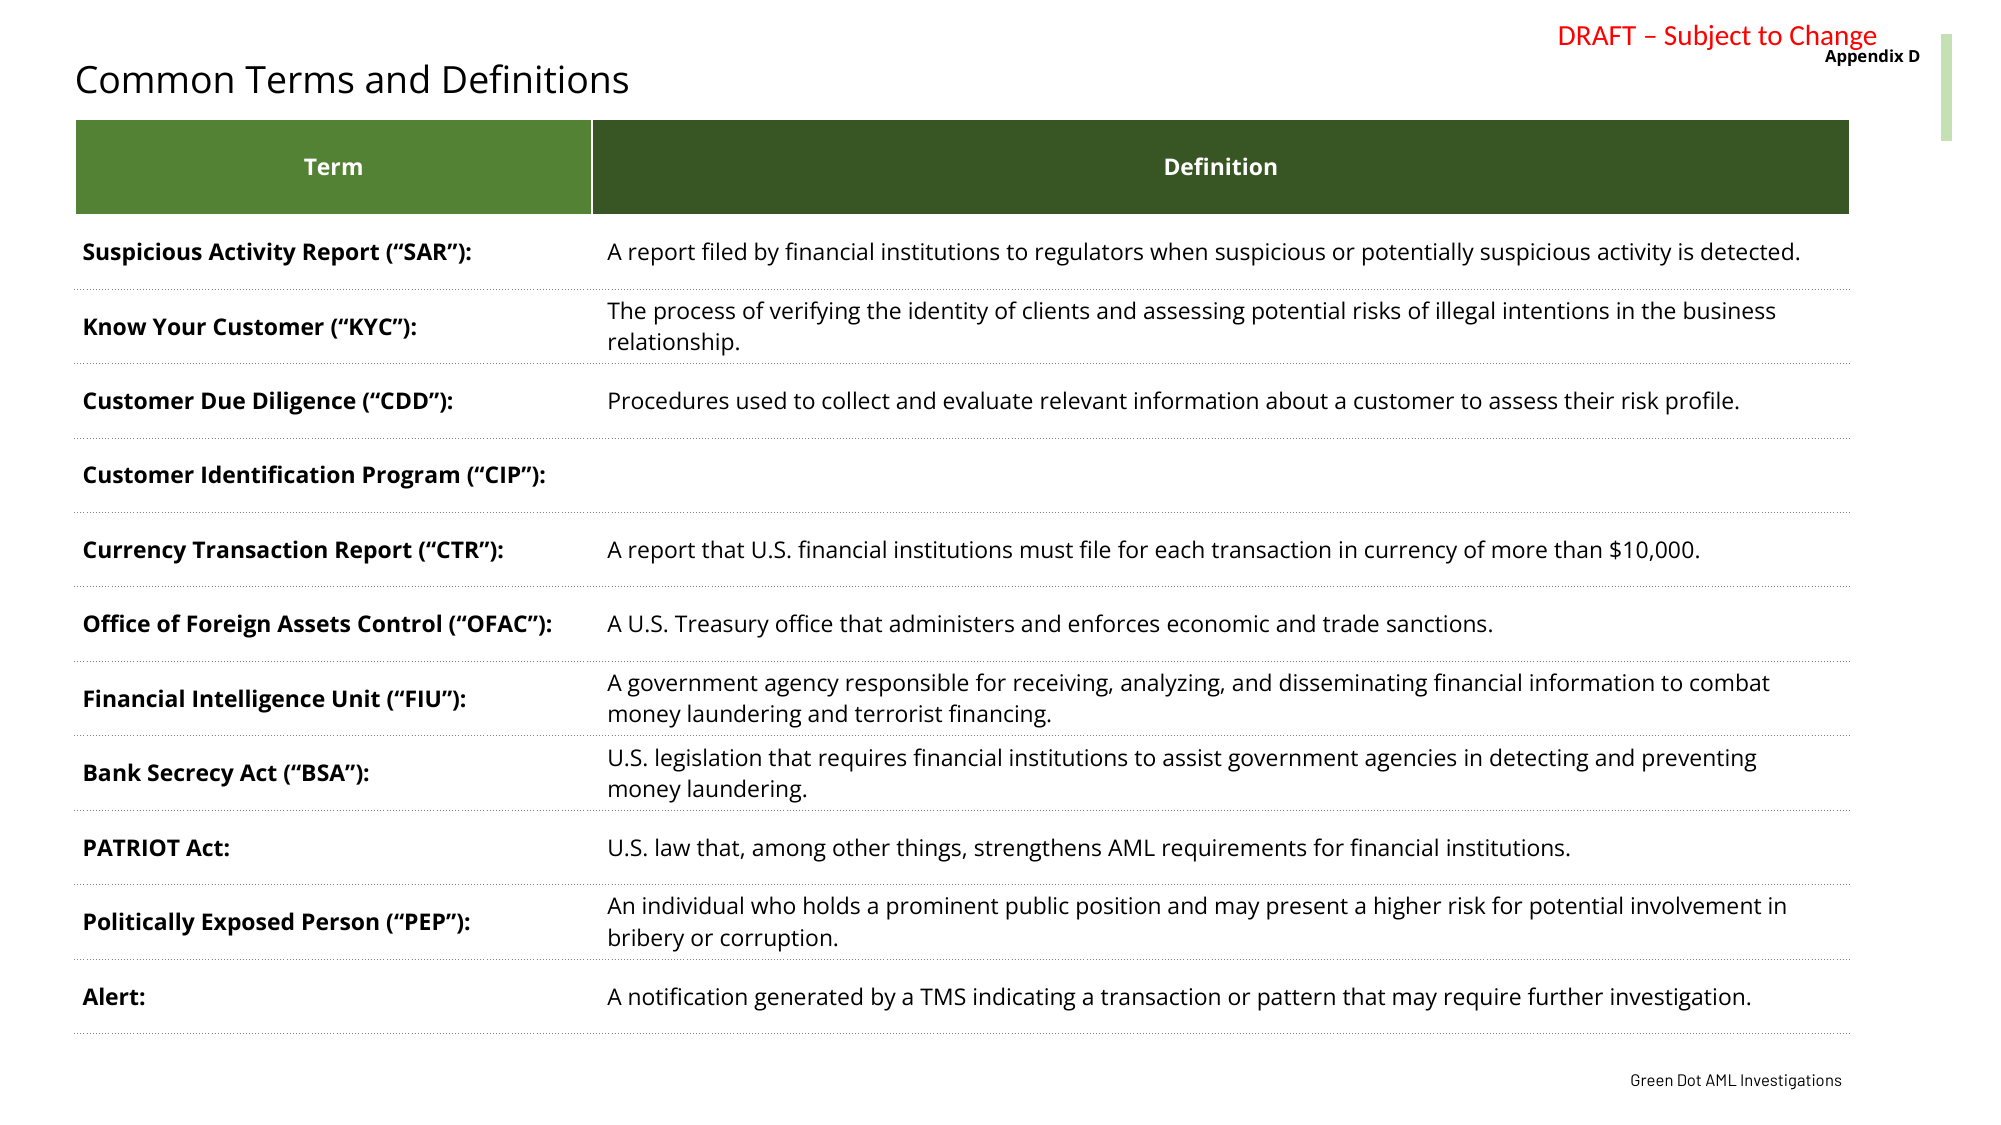

Appendix D
Common Terms and Definitions
| Term | Definition |
| --- | --- |
| Suspicious Activity Report (“SAR”): | A report filed by financial institutions to regulators when suspicious or potentially suspicious activity is detected. |
| Know Your Customer (“KYC”): | The process of verifying the identity of clients and assessing potential risks of illegal intentions in the business relationship. |
| Customer Due Diligence (“CDD”): | Procedures used to collect and evaluate relevant information about a customer to assess their risk profile. |
| Customer Identification Program (“CIP”): |  |
| Currency Transaction Report (“CTR”): | A report that U.S. financial institutions must file for each transaction in currency of more than $10,000. |
| Office of Foreign Assets Control (“OFAC”): | A U.S. Treasury office that administers and enforces economic and trade sanctions. |
| Financial Intelligence Unit (“FIU”): | A government agency responsible for receiving, analyzing, and disseminating financial information to combat money laundering and terrorist financing. |
| Bank Secrecy Act (“BSA”): | U.S. legislation that requires financial institutions to assist government agencies in detecting and preventing money laundering. |
| PATRIOT Act: | U.S. law that, among other things, strengthens AML requirements for financial institutions. |
| Politically Exposed Person (“PEP”): | An individual who holds a prominent public position and may present a higher risk for potential involvement in bribery or corruption. |
| Alert: | A notification generated by a TMS indicating a transaction or pattern that may require further investigation. |